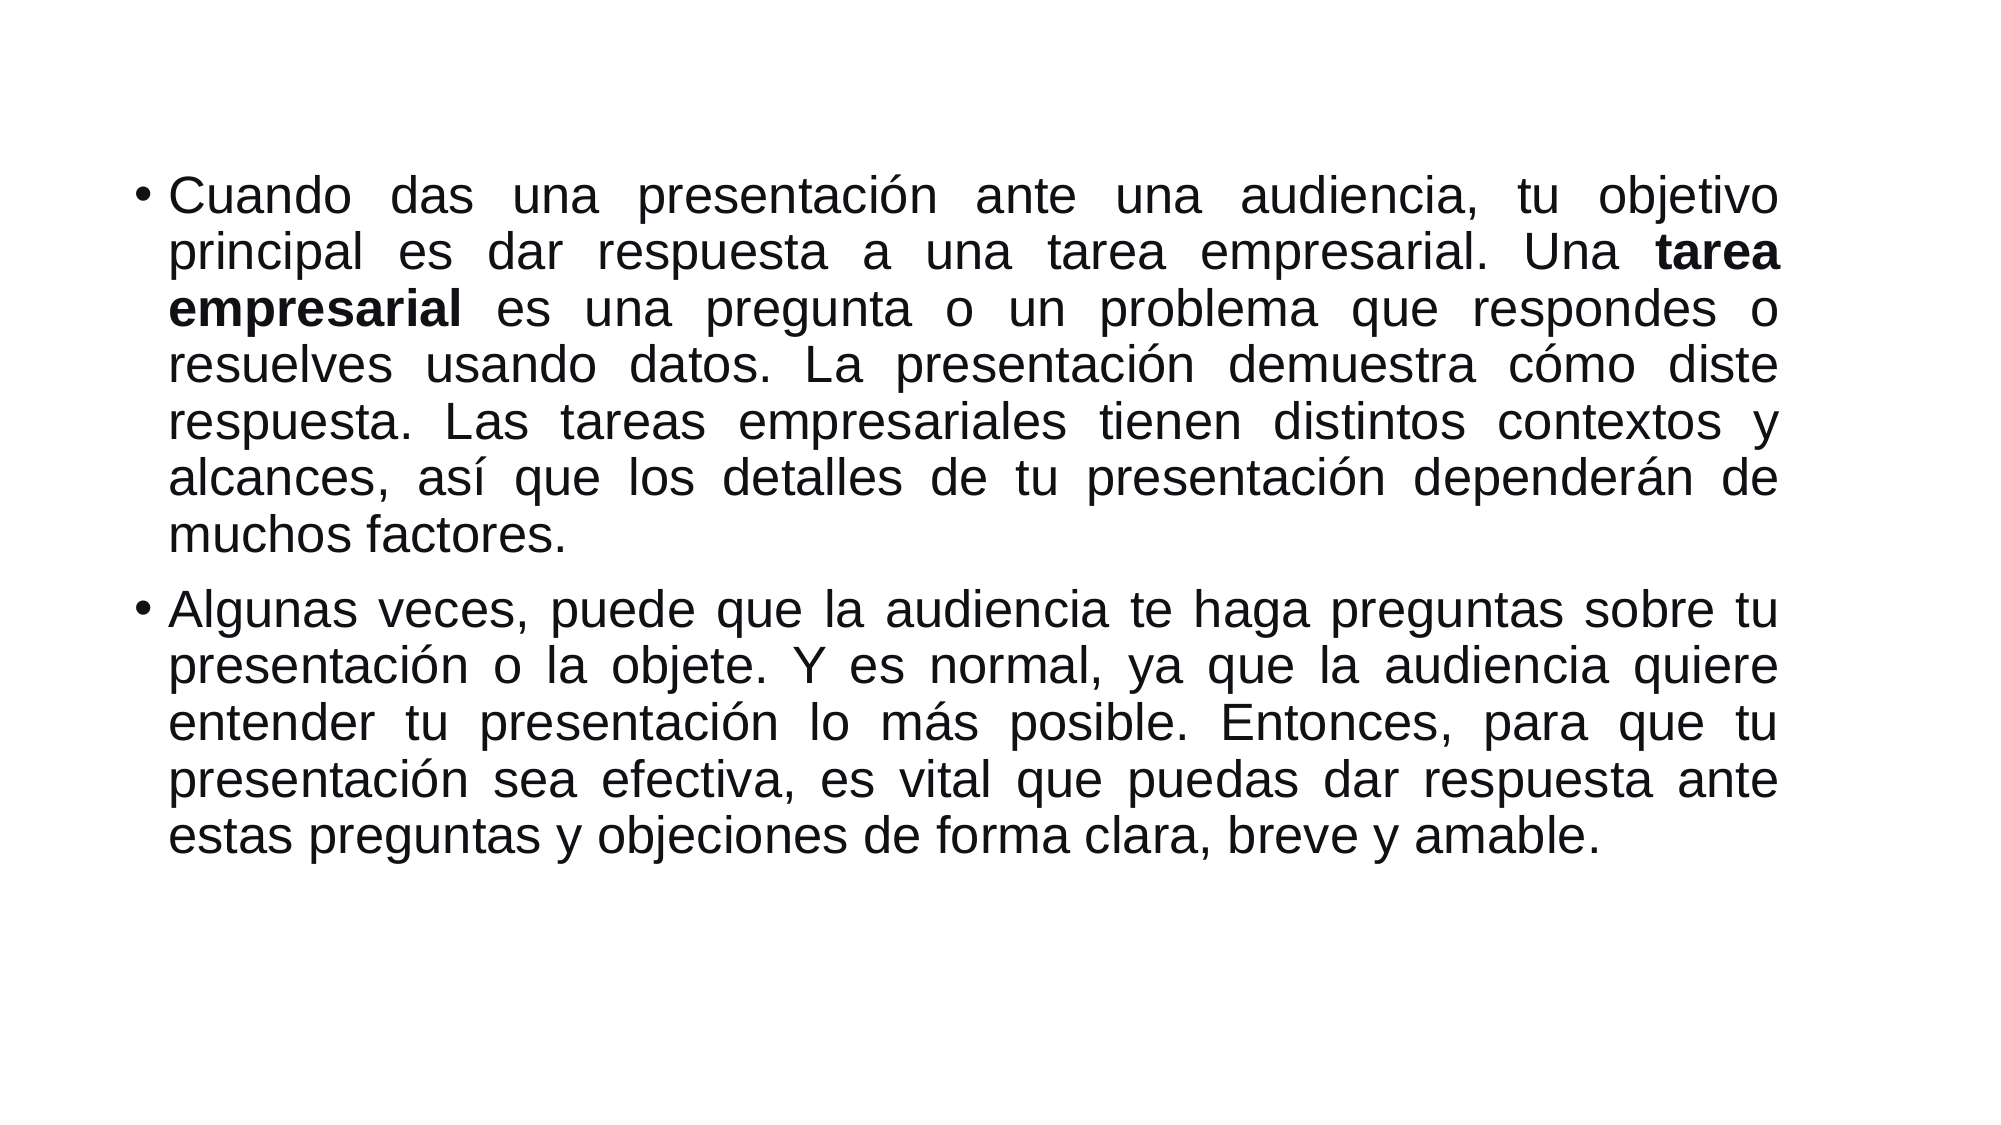

Cuando das una presentación ante una audiencia, tu objetivo principal es dar respuesta a una tarea empresarial. Una tarea empresarial es una pregunta o un problema que respondes o resuelves usando datos. La presentación demuestra cómo diste respuesta. Las tareas empresariales tienen distintos contextos y alcances, así que los detalles de tu presentación dependerán de muchos factores.
Algunas veces, puede que la audiencia te haga preguntas sobre tu presentación o la objete. Y es normal, ya que la audiencia quiere entender tu presentación lo más posible. Entonces, para que tu presentación sea efectiva, es vital que puedas dar respuesta ante estas preguntas y objeciones de forma clara, breve y amable.